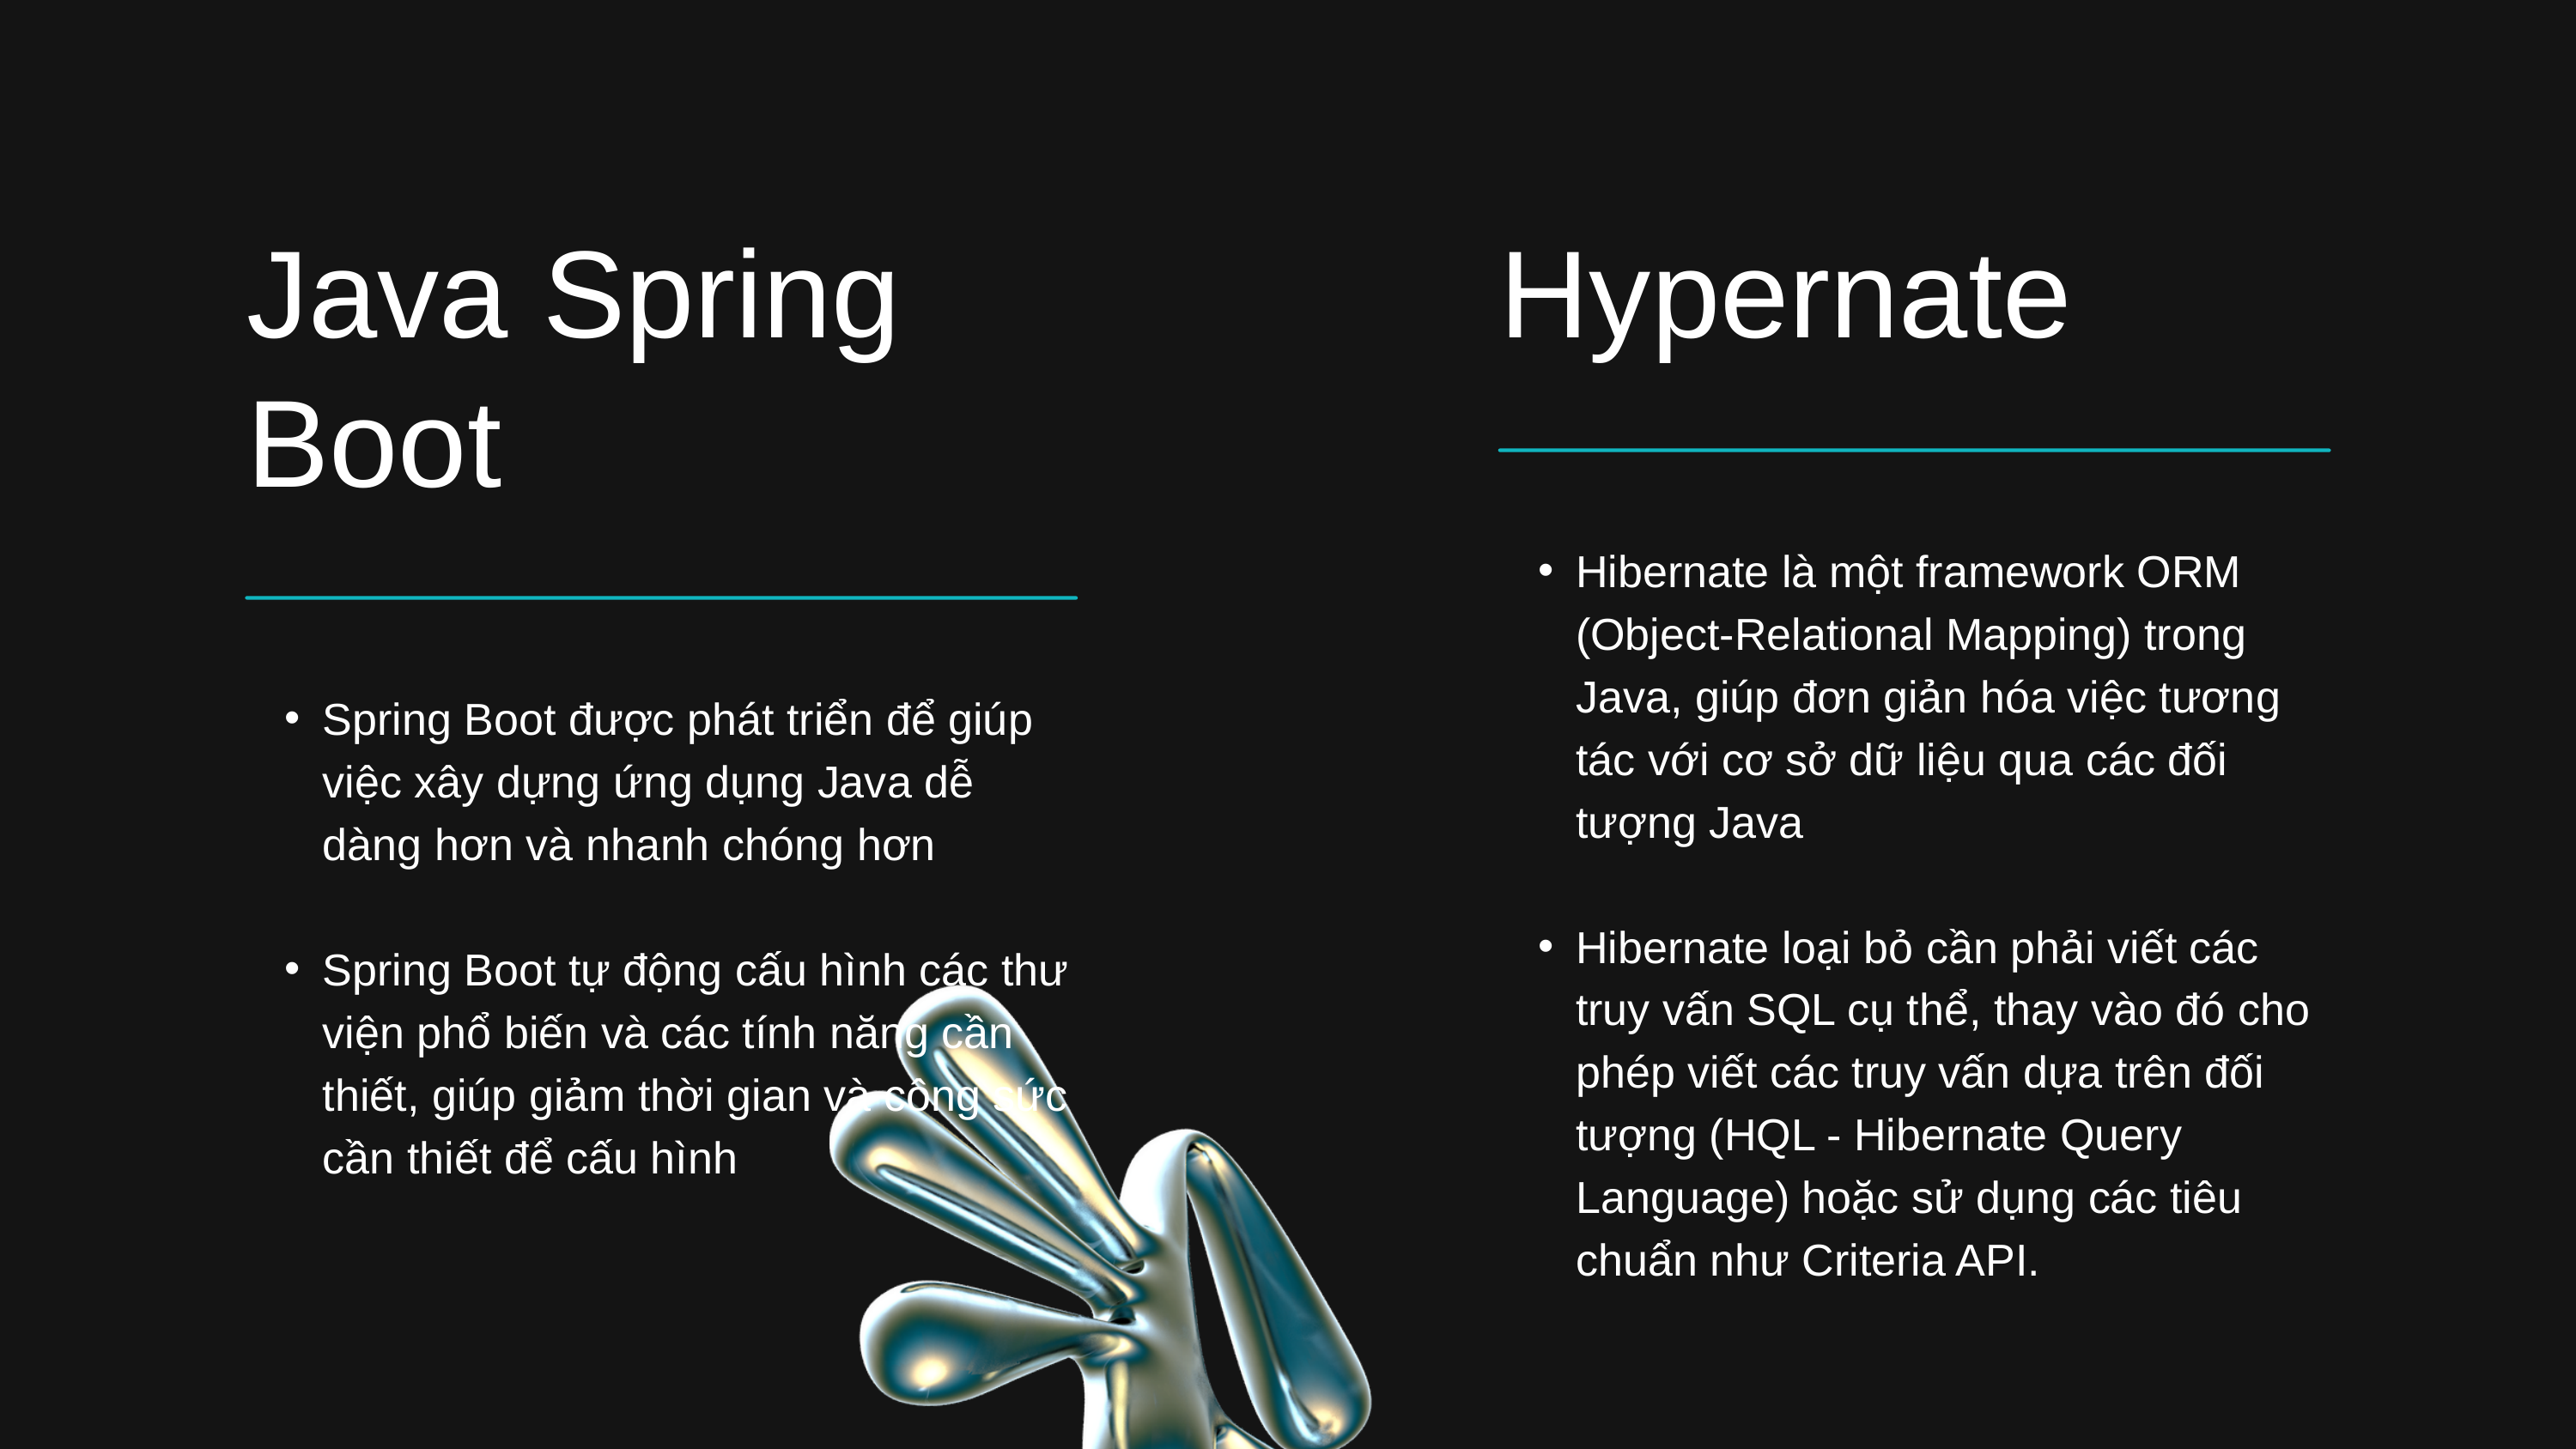

Java Spring Boot

Spring Boot được phát triển để giúp việc xây dựng ứng dụng Java dễ dàng hơn và nhanh chóng hơn

Spring Boot tự động cấu hình các thư viện phổ biến và các tính năng cần thiết, giúp giảm thời gian và công sức cần thiết để cấu hình
Hypernate

Hibernate là một framework ORM (Object-Relational Mapping) trong Java, giúp đơn giản hóa việc tương tác với cơ sở dữ liệu qua các đối tượng Java

Hibernate loại bỏ cần phải viết các truy vấn SQL cụ thể, thay vào đó cho phép viết các truy vấn dựa trên đối tượng (HQL - Hibernate Query Language) hoặc sử dụng các tiêu chuẩn như Criteria API.